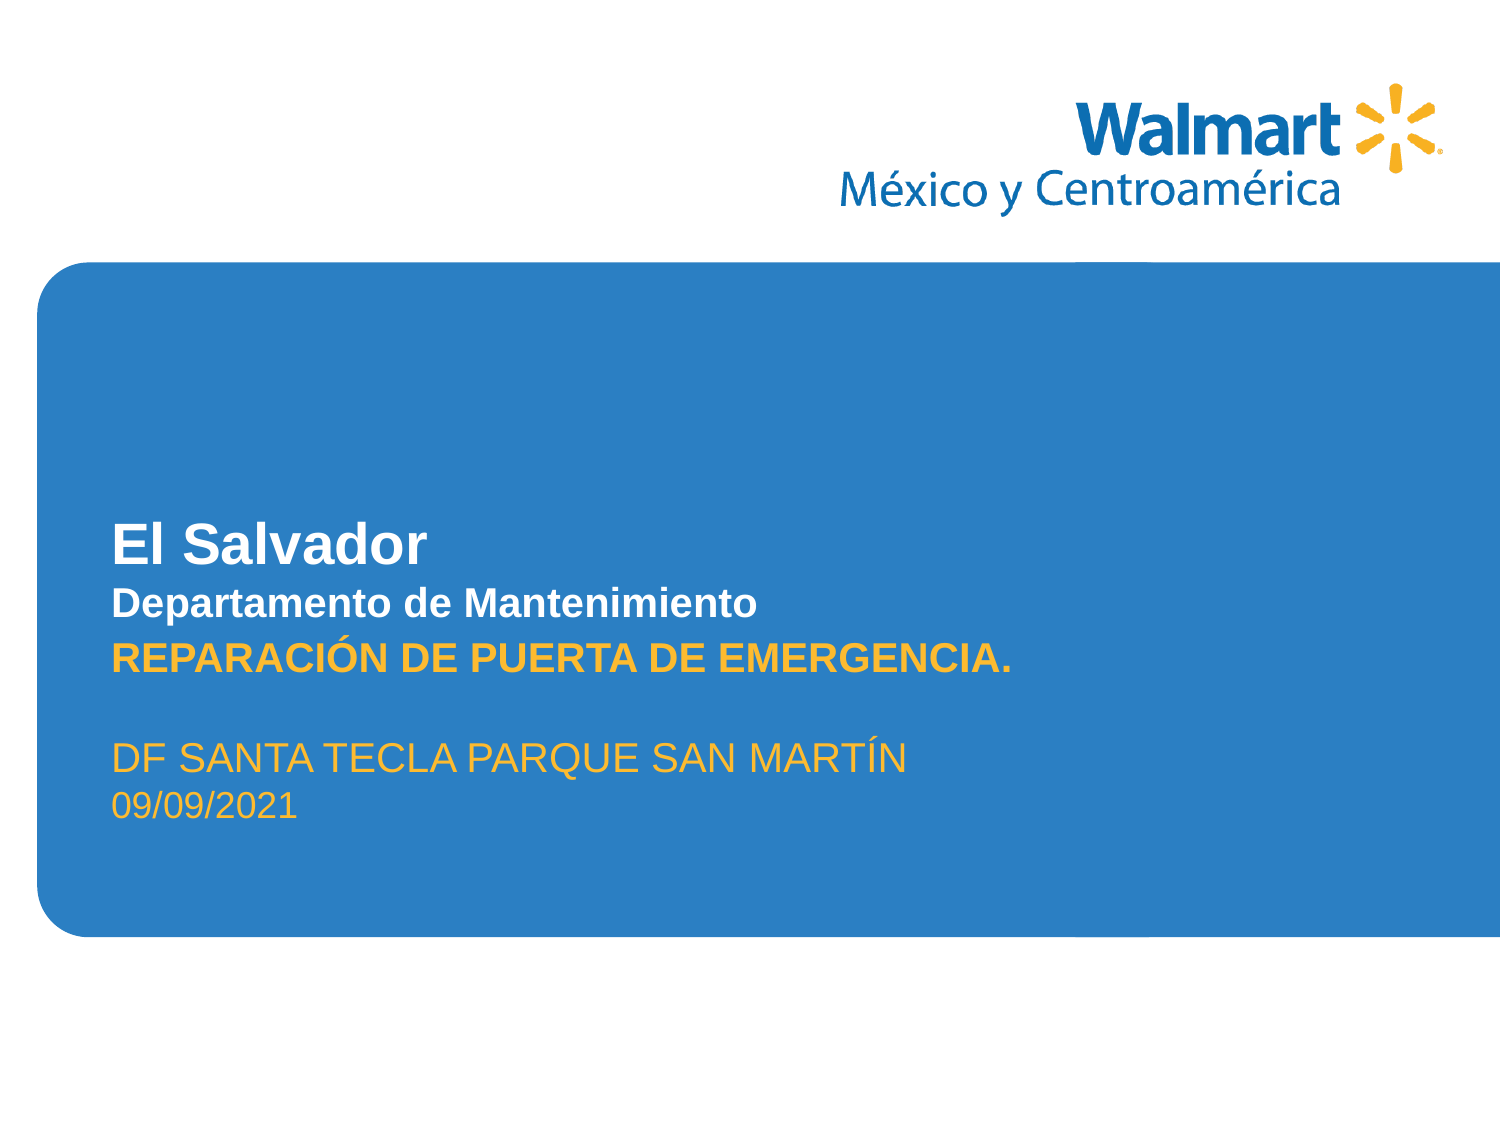

REPARACIÓN DE PUERTA DE EMERGENCIA.

DF SANTA TECLA PARQUE SAN MARTÍN
09/09/2021

# El Salvador Departamento de Mantenimiento